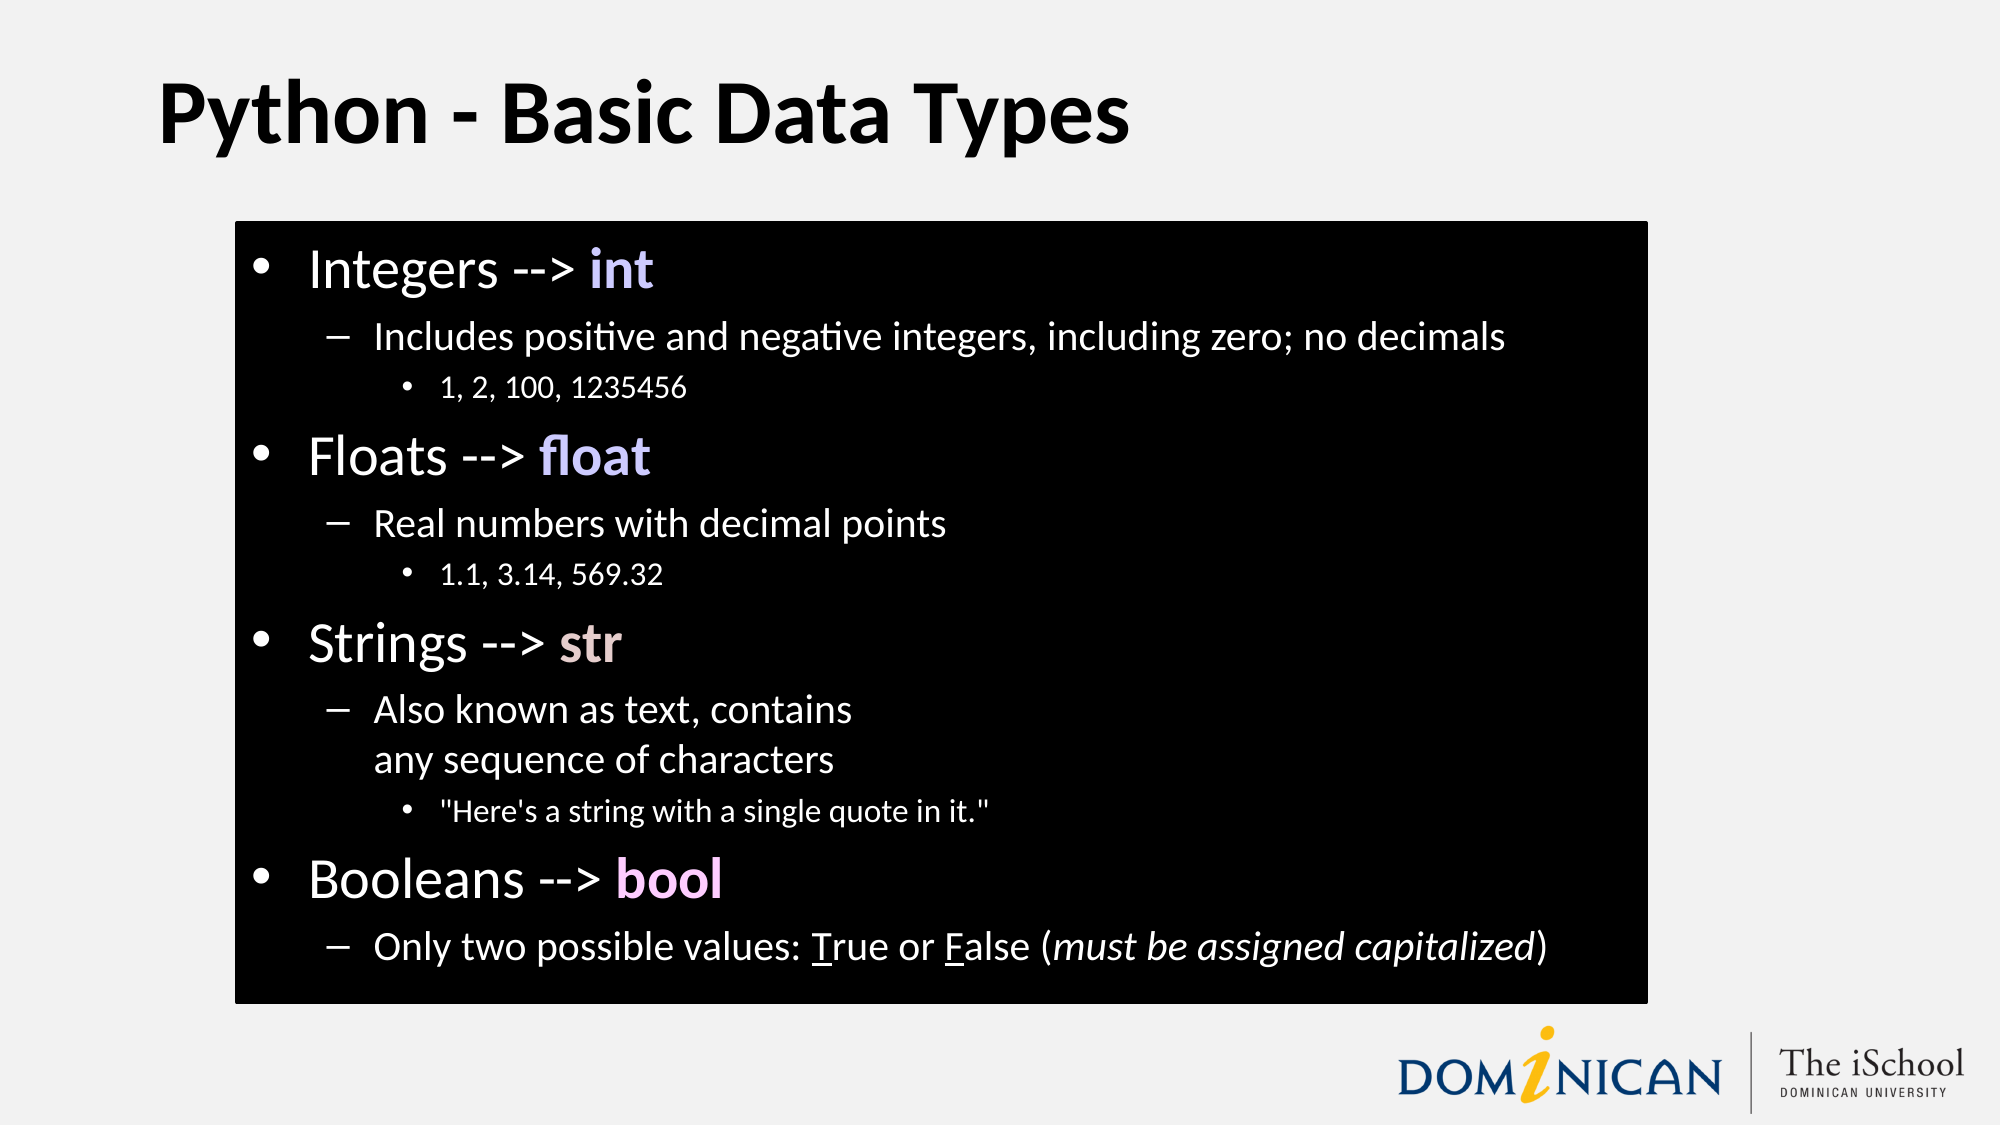

# Python - Basic Data Types
Integers --> int
Includes positive and negative integers, including zero; no decimals
1, 2, 100, 1235456
Floats --> float
Real numbers with decimal points
1.1, 3.14, 569.32
Strings --> str
Also known as text, contains
any sequence of characters
"Here's a string with a single quote in it."
Booleans --> bool
Only two possible values: True or False (must be assigned capitalized)